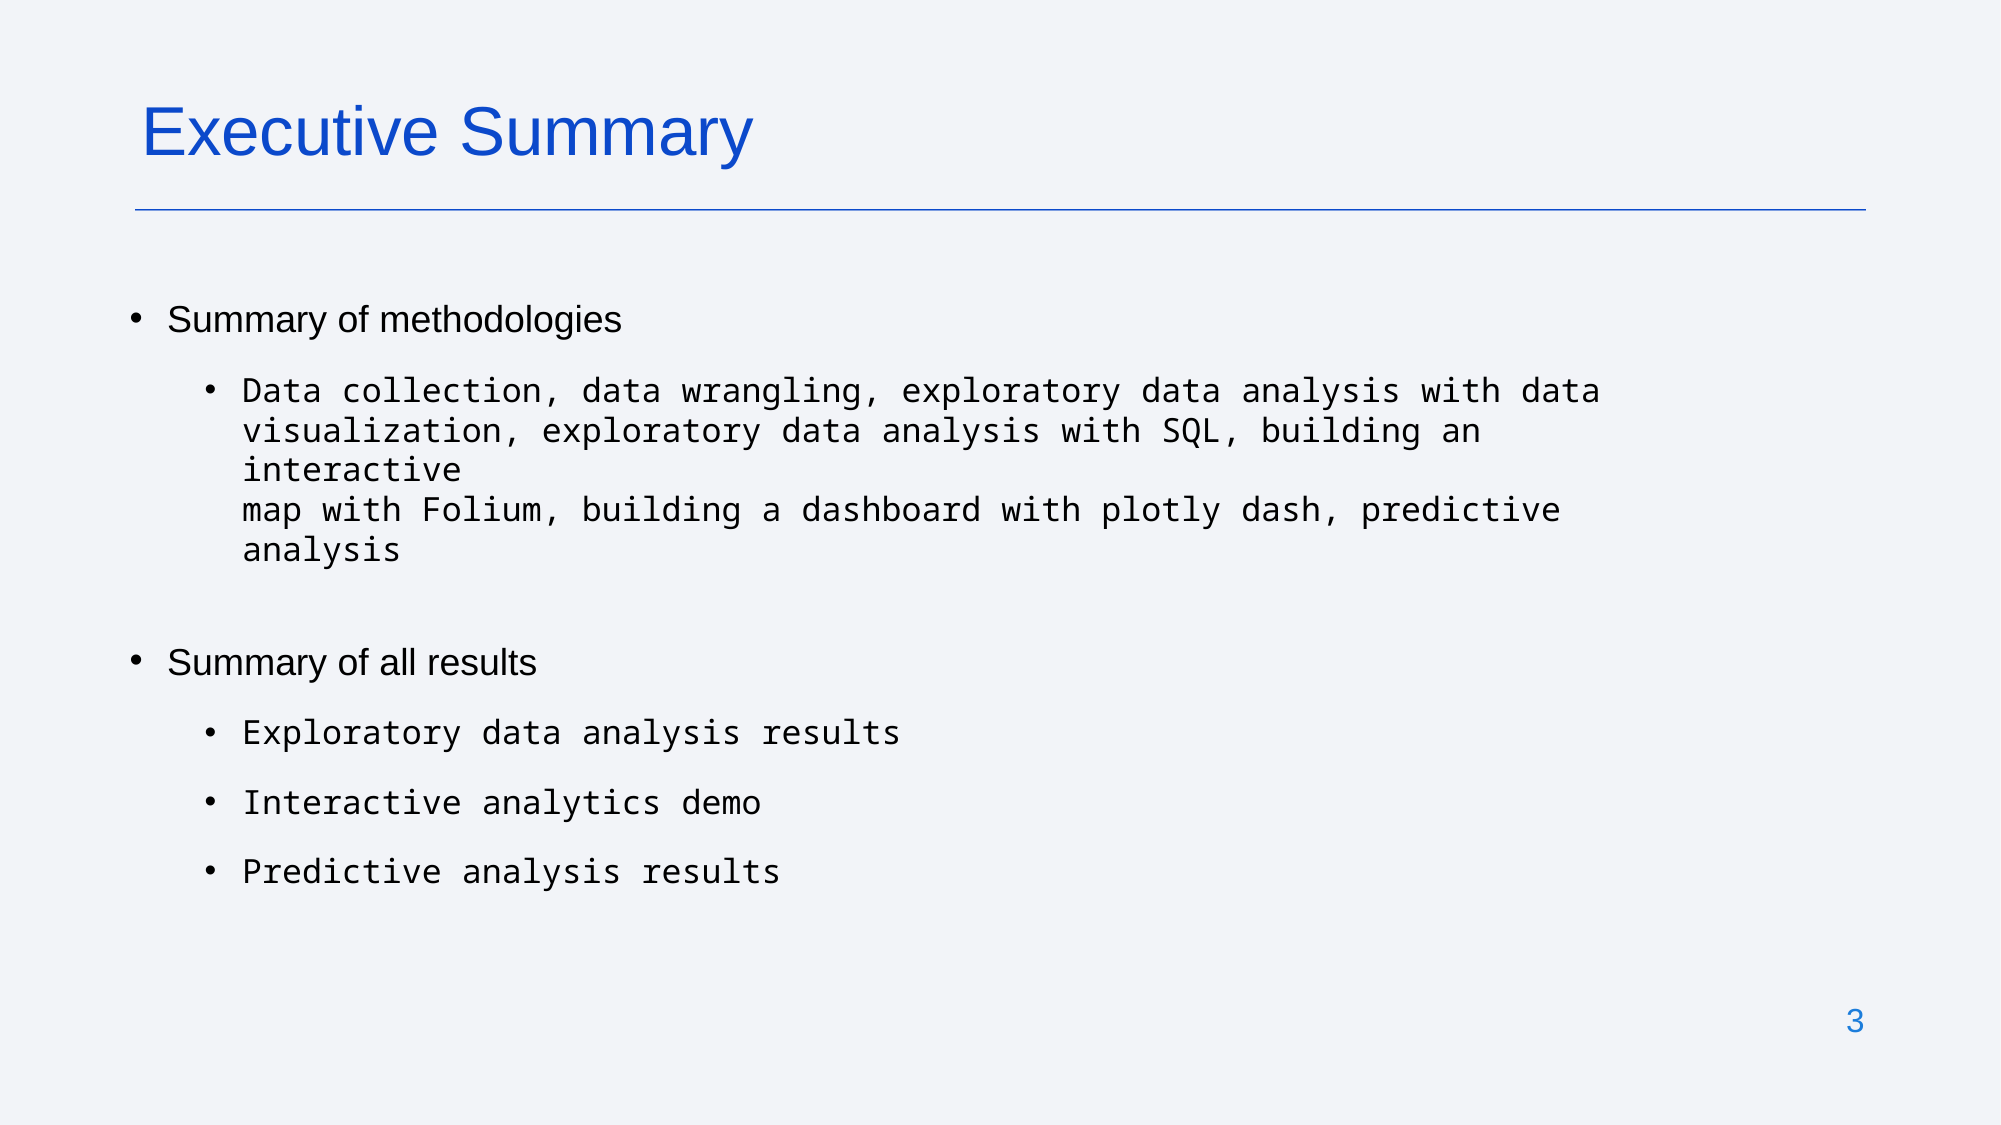

Executive Summary
Summary of methodologies
Data collection, data wrangling, exploratory data analysis with data
visualization, exploratory data analysis with SQL, building an interactive
map with Folium, building a dashboard with plotly dash, predictive analysis
Summary of all results
Exploratory data analysis results
Interactive analytics demo
Predictive analysis results
3